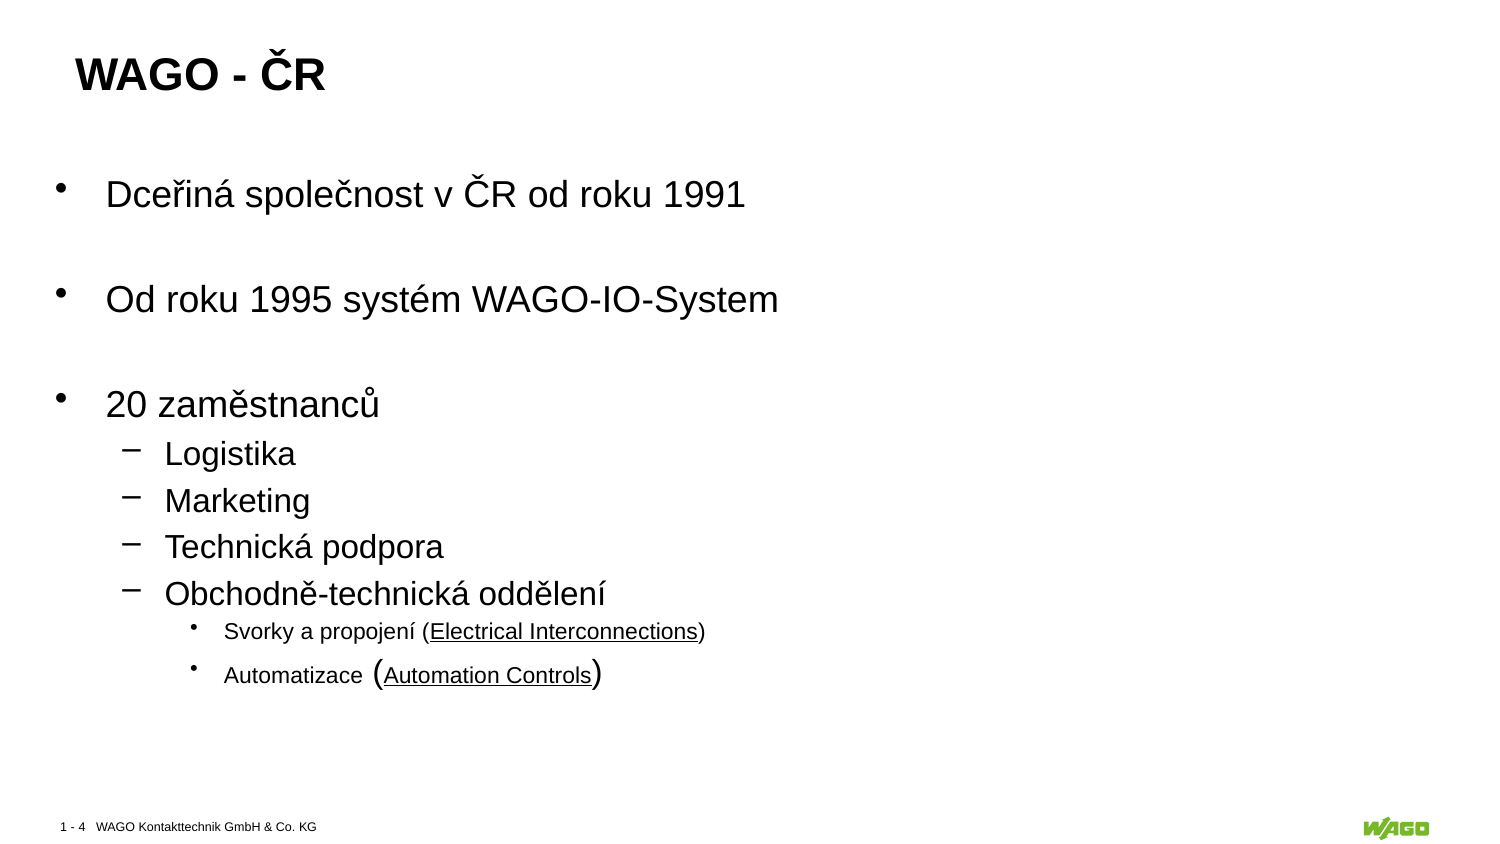

# WAGO - ČR
Dceřiná společnost v ČR od roku 1991

Od roku 1995 systém WAGO-IO-System

20 zaměstnanců
Logistika
Marketing
Technická podpora
Obchodně-technická oddělení
Svorky a propojení (Electrical Interconnections)
Automatizace (Automation Controls)